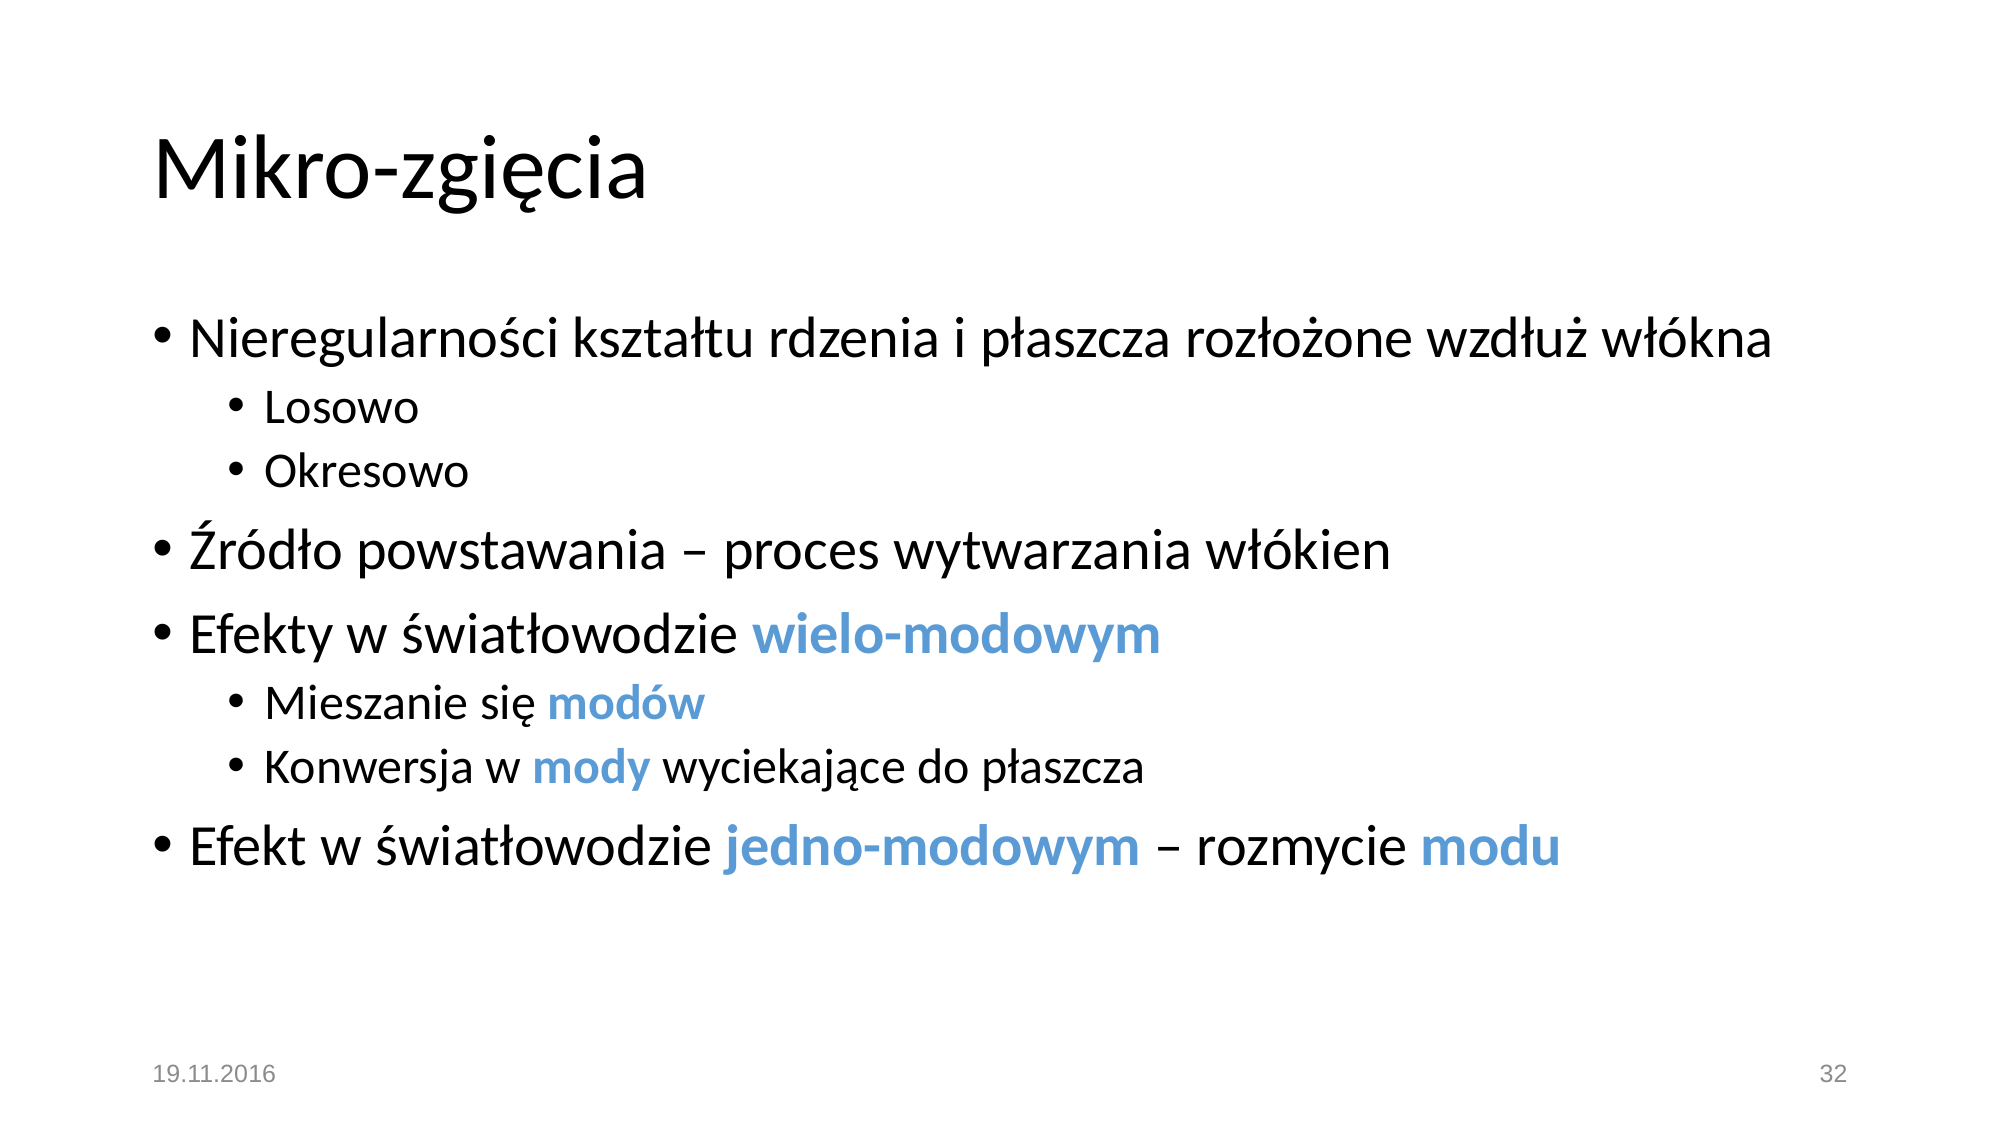

# Mikro-zgięcia
Nieregularności kształtu rdzenia i płaszcza rozłożone wzdłuż włókna
Losowo
Okresowo
Źródło powstawania – proces wytwarzania włókien
Efekty w światłowodzie wielo-modowym
Mieszanie się modów
Konwersja w mody wyciekające do płaszcza
Efekt w światłowodzie jedno-modowym – rozmycie modu
19.11.2016
32